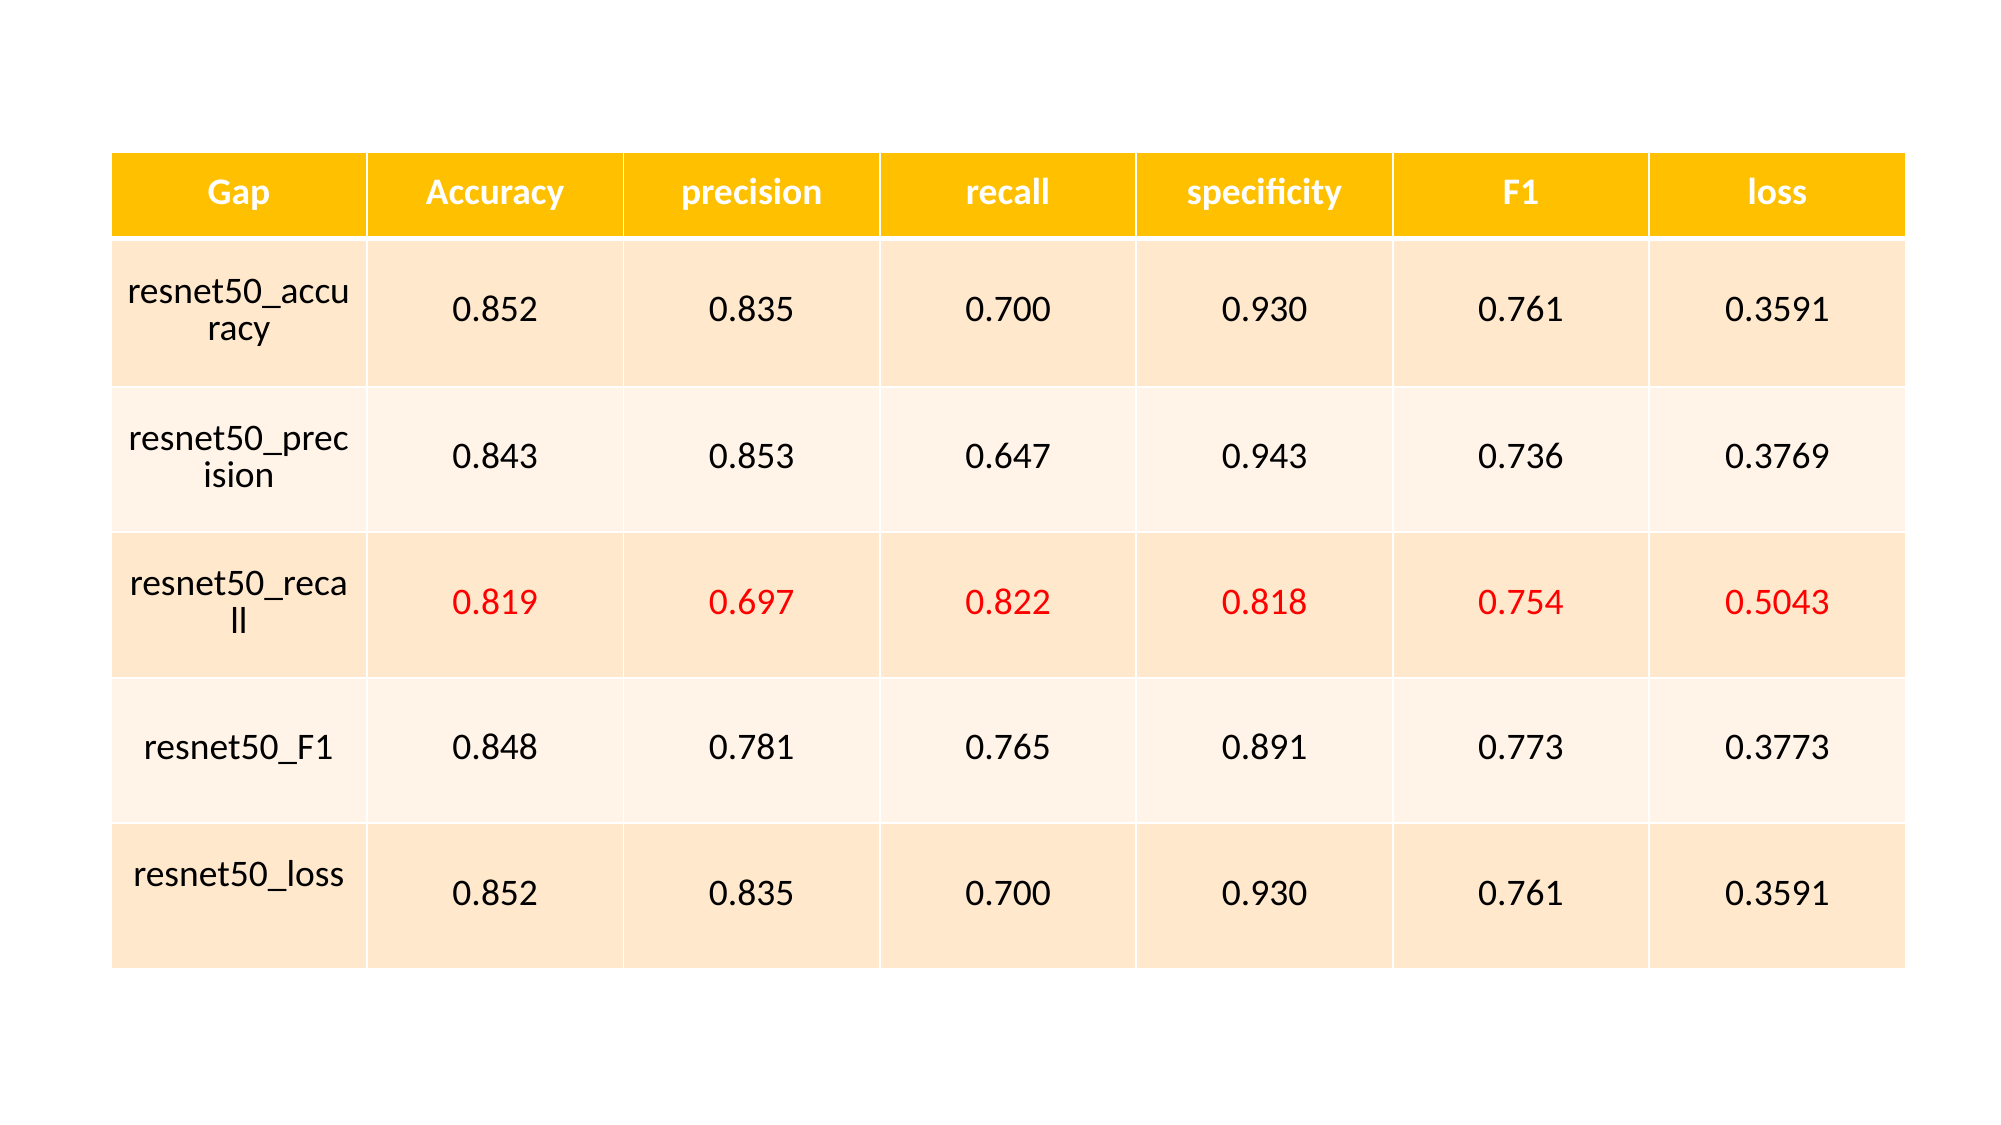

| Gap | Accuracy | precision | recall | specificity | F1 | loss |
| --- | --- | --- | --- | --- | --- | --- |
| resnet50\_accuracy | 0.852 | 0.835 | 0.700 | 0.930 | 0.761 | 0.3591 |
| resnet50\_precision | 0.843 | 0.853 | 0.647 | 0.943 | 0.736 | 0.3769 |
| resnet50\_recall | 0.819 | 0.697 | 0.822 | 0.818 | 0.754 | 0.5043 |
| resnet50\_F1 | 0.848 | 0.781 | 0.765 | 0.891 | 0.773 | 0.3773 |
| resnet50\_loss | 0.852 | 0.835 | 0.700 | 0.930 | 0.761 | 0.3591 |